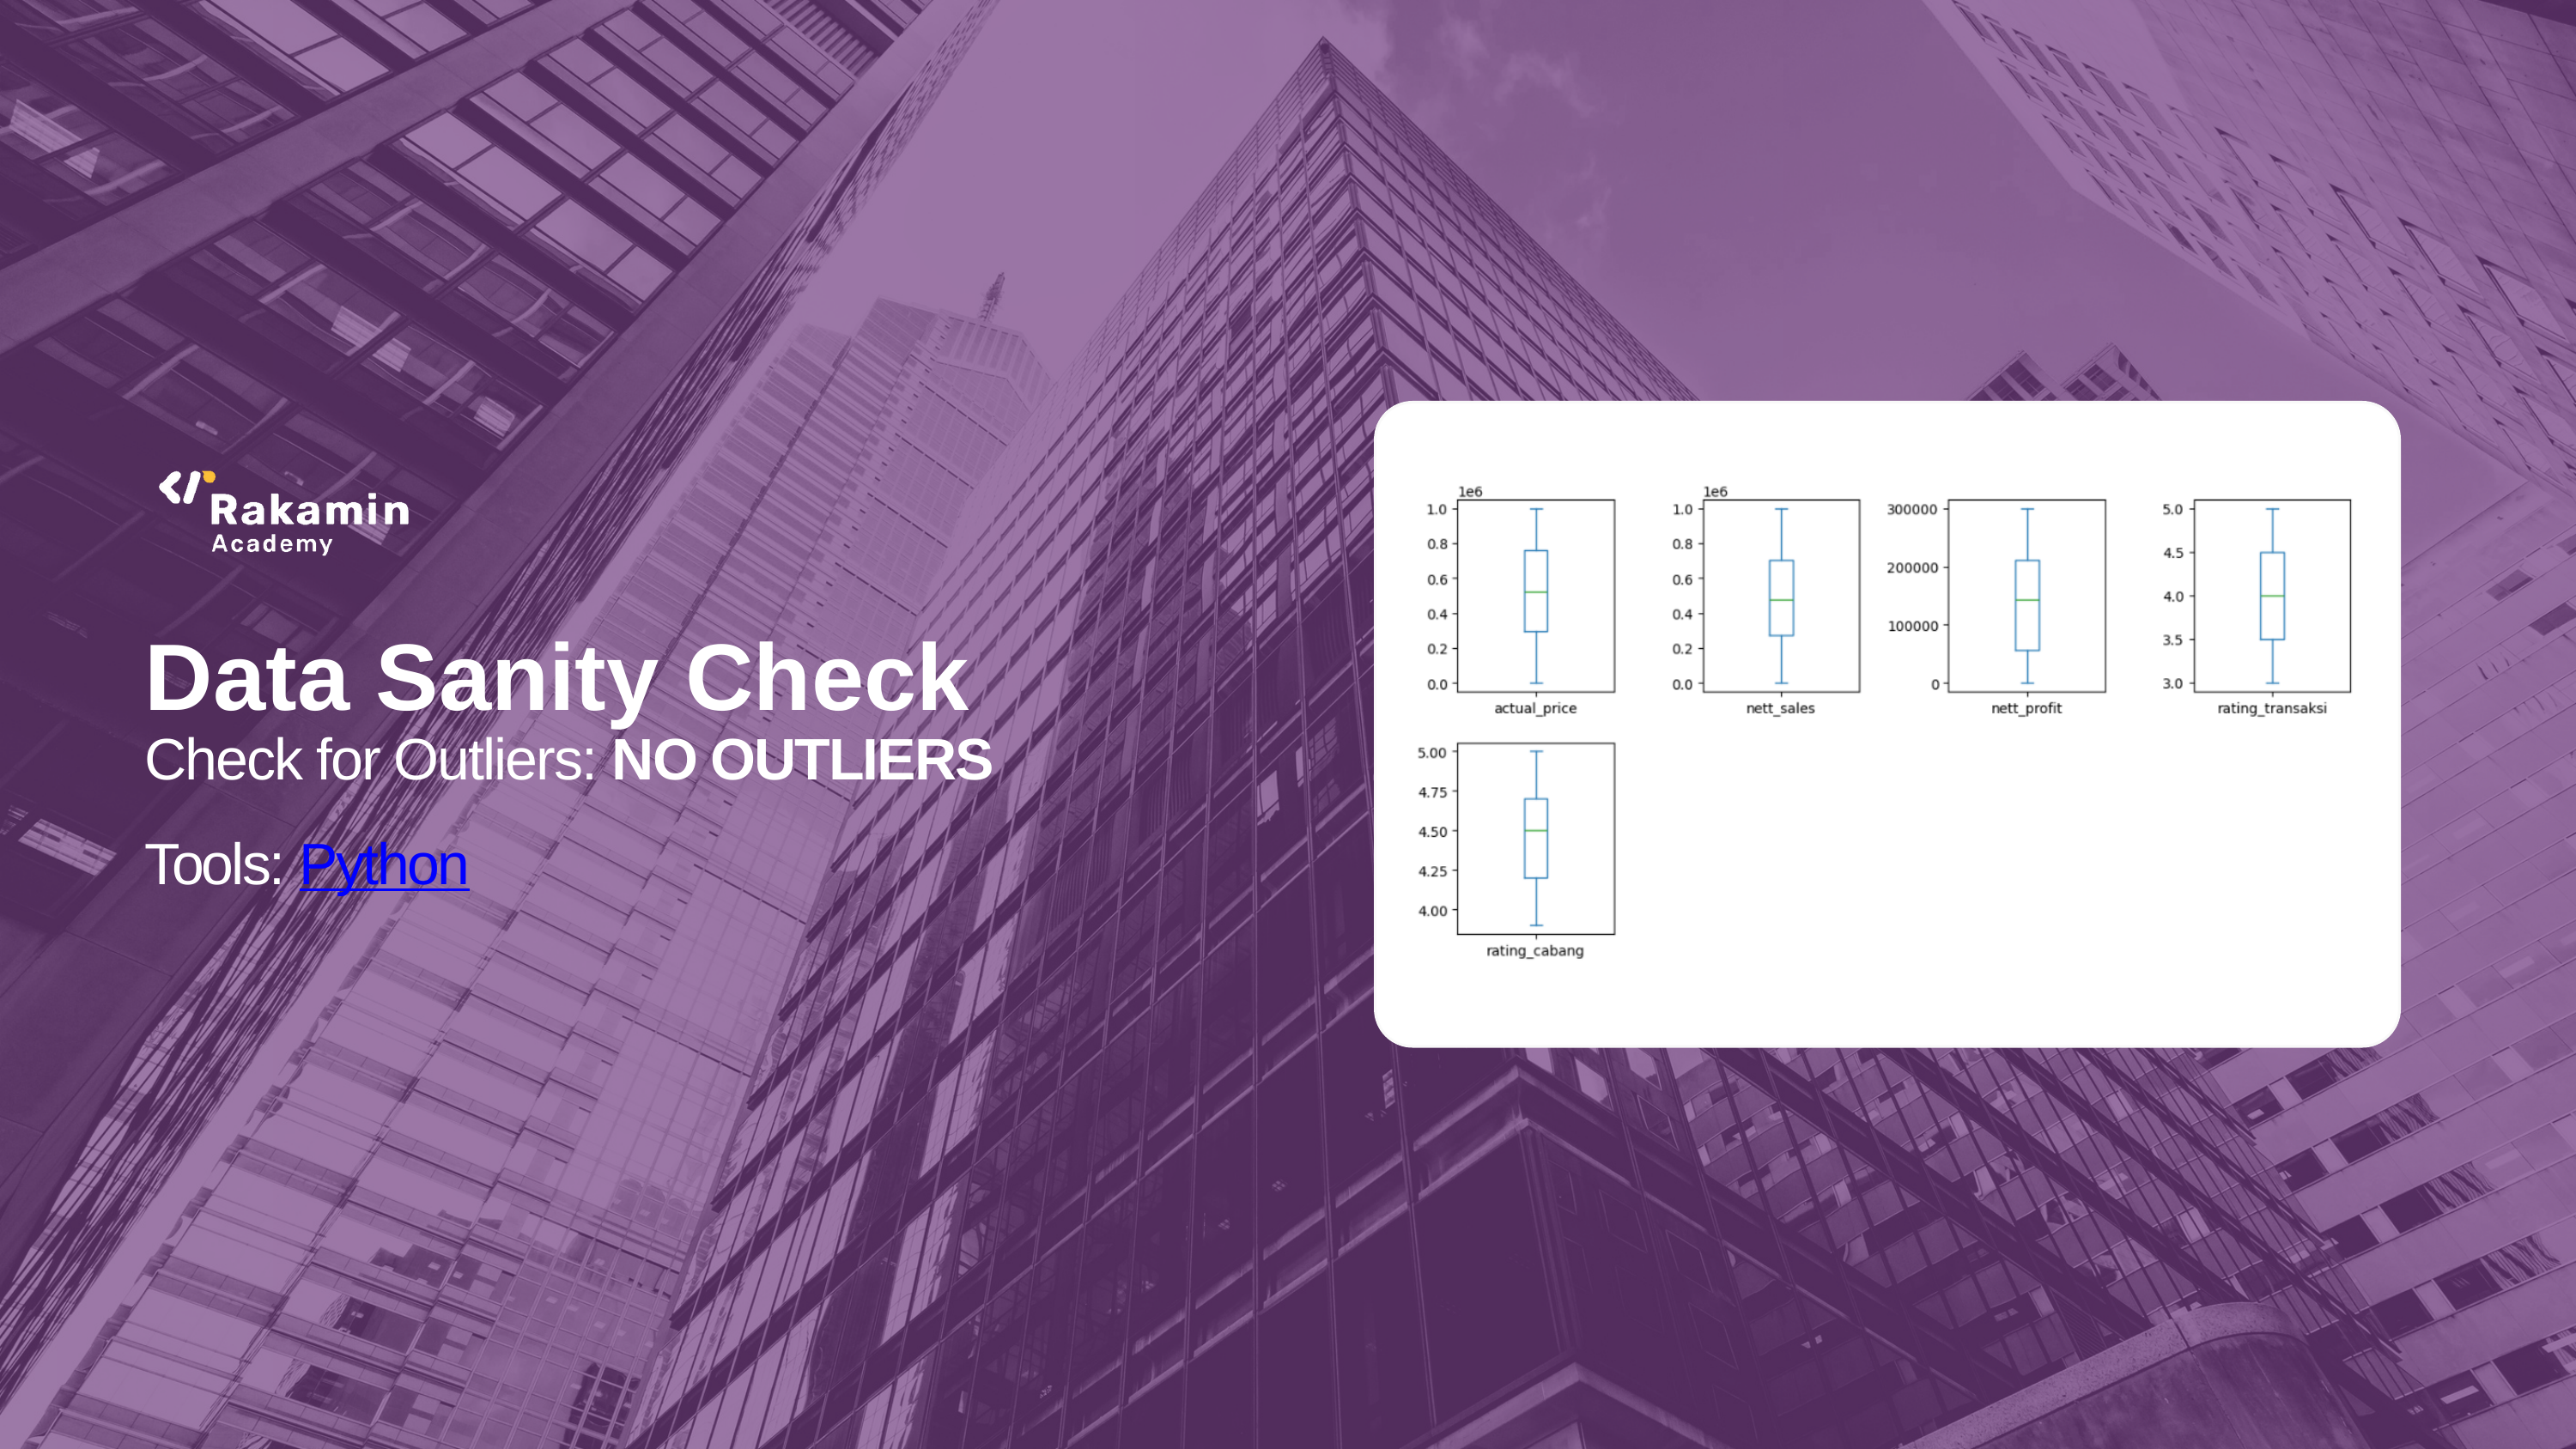

Data Sanity Check
Check for Outliers: NO OUTLIERS
Tools: Python